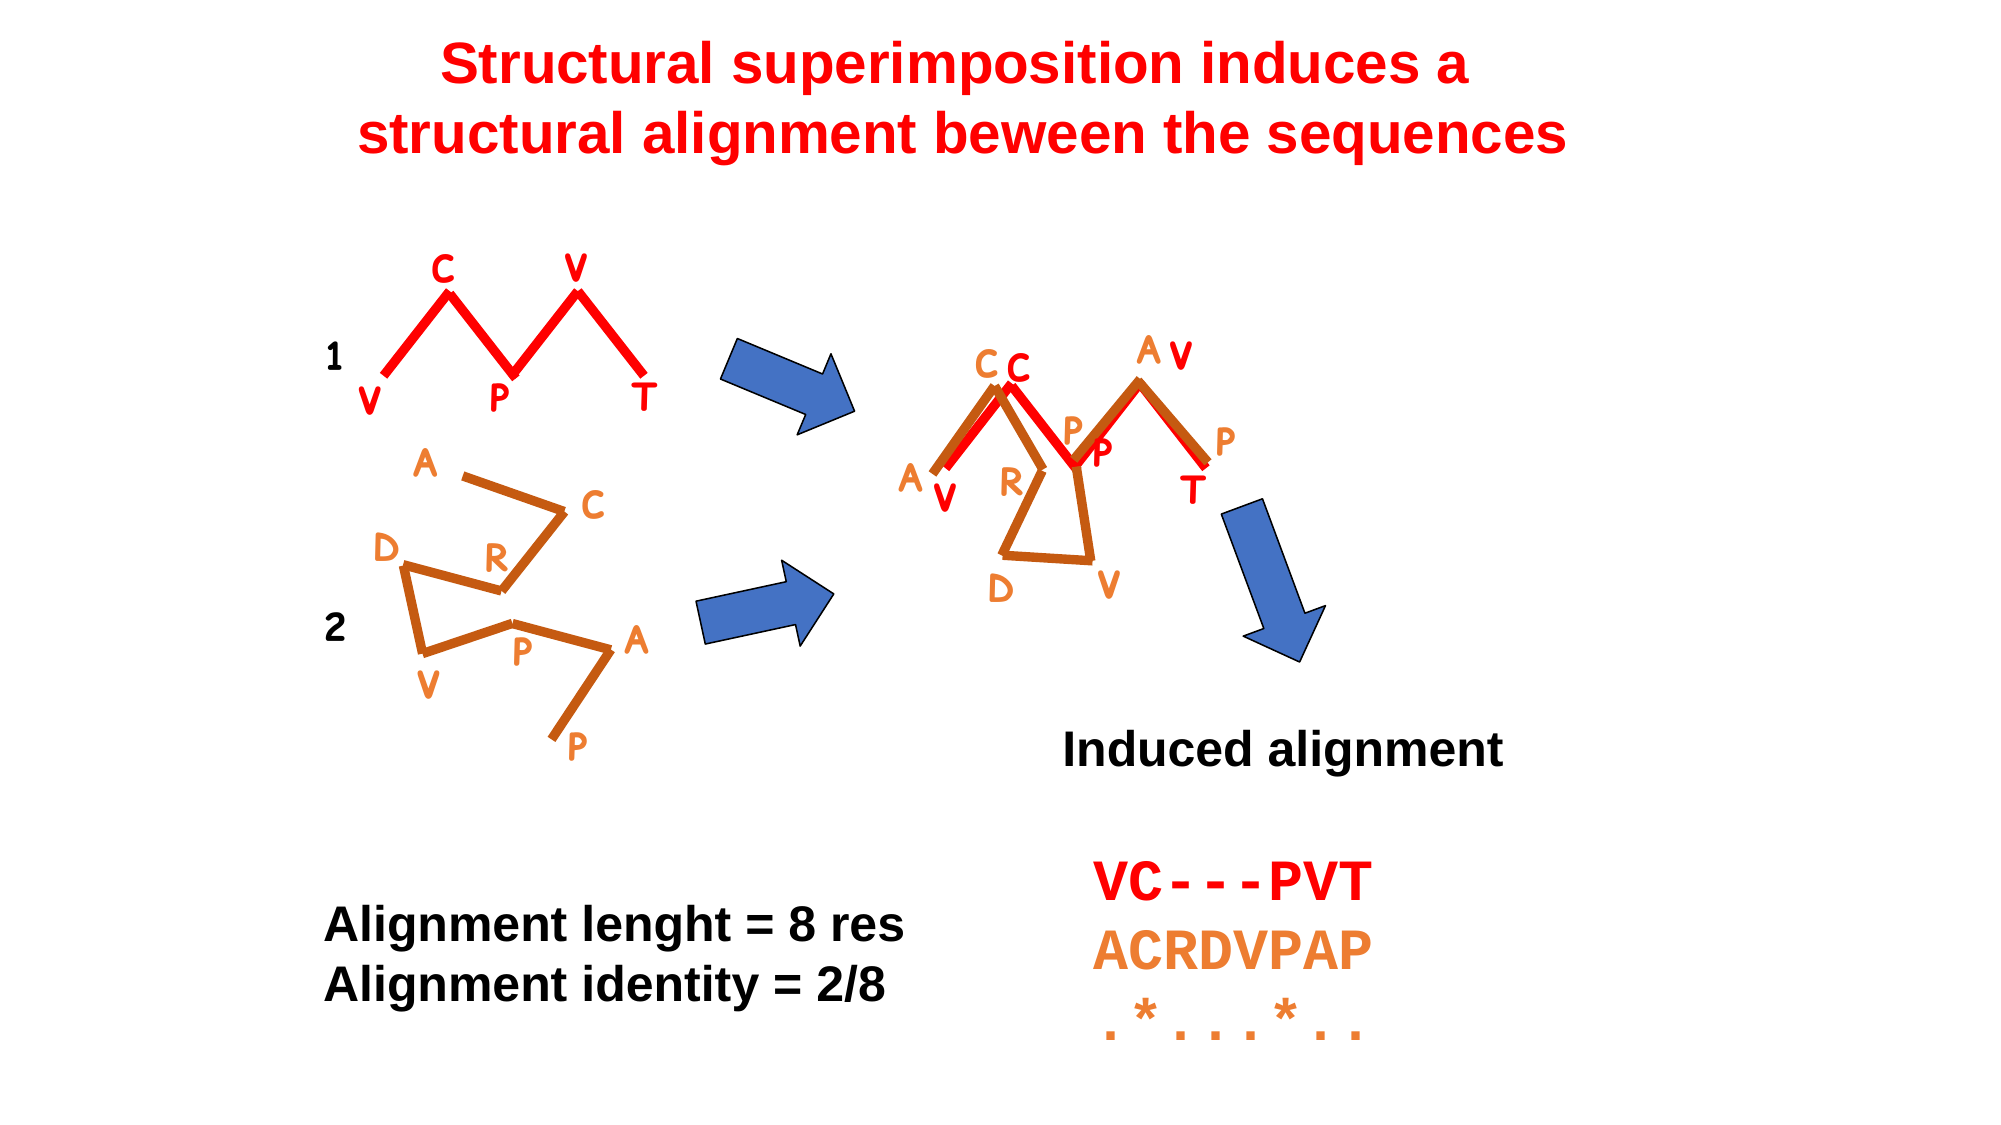

Structural superimposition induces a
structural alignment beween the sequences
V
C
A
1
V
C
C

T
P
V
P
P
P
A
A
R
T
V
C
D
R

V
D

2
A
P
V
Induced alignment
P
VC---PVT
ACRDVPAP
.*...*..
Alignment lenght = 8 res
Alignment identity = 2/8